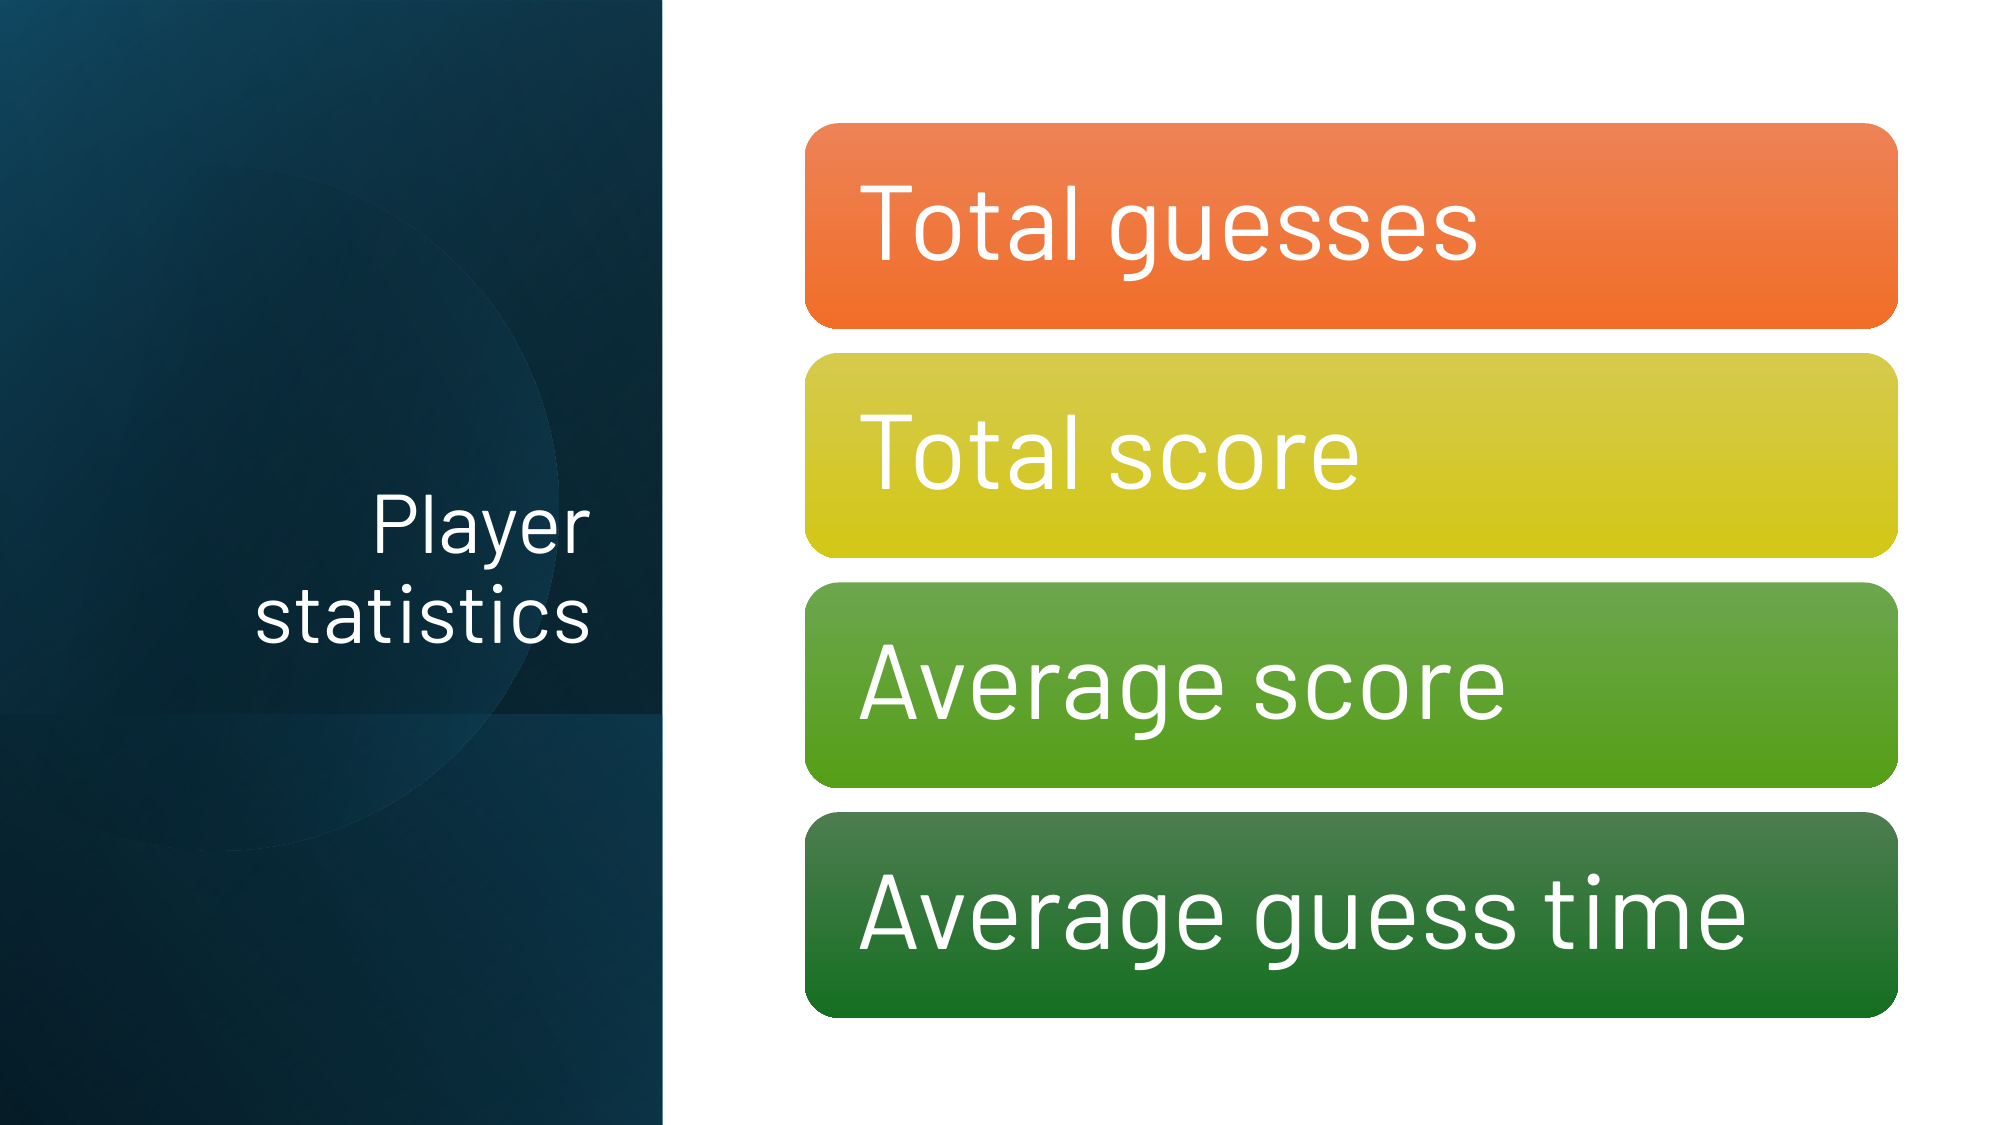

Total guesses
Total score
Average score
Average guess time

# Player statistics